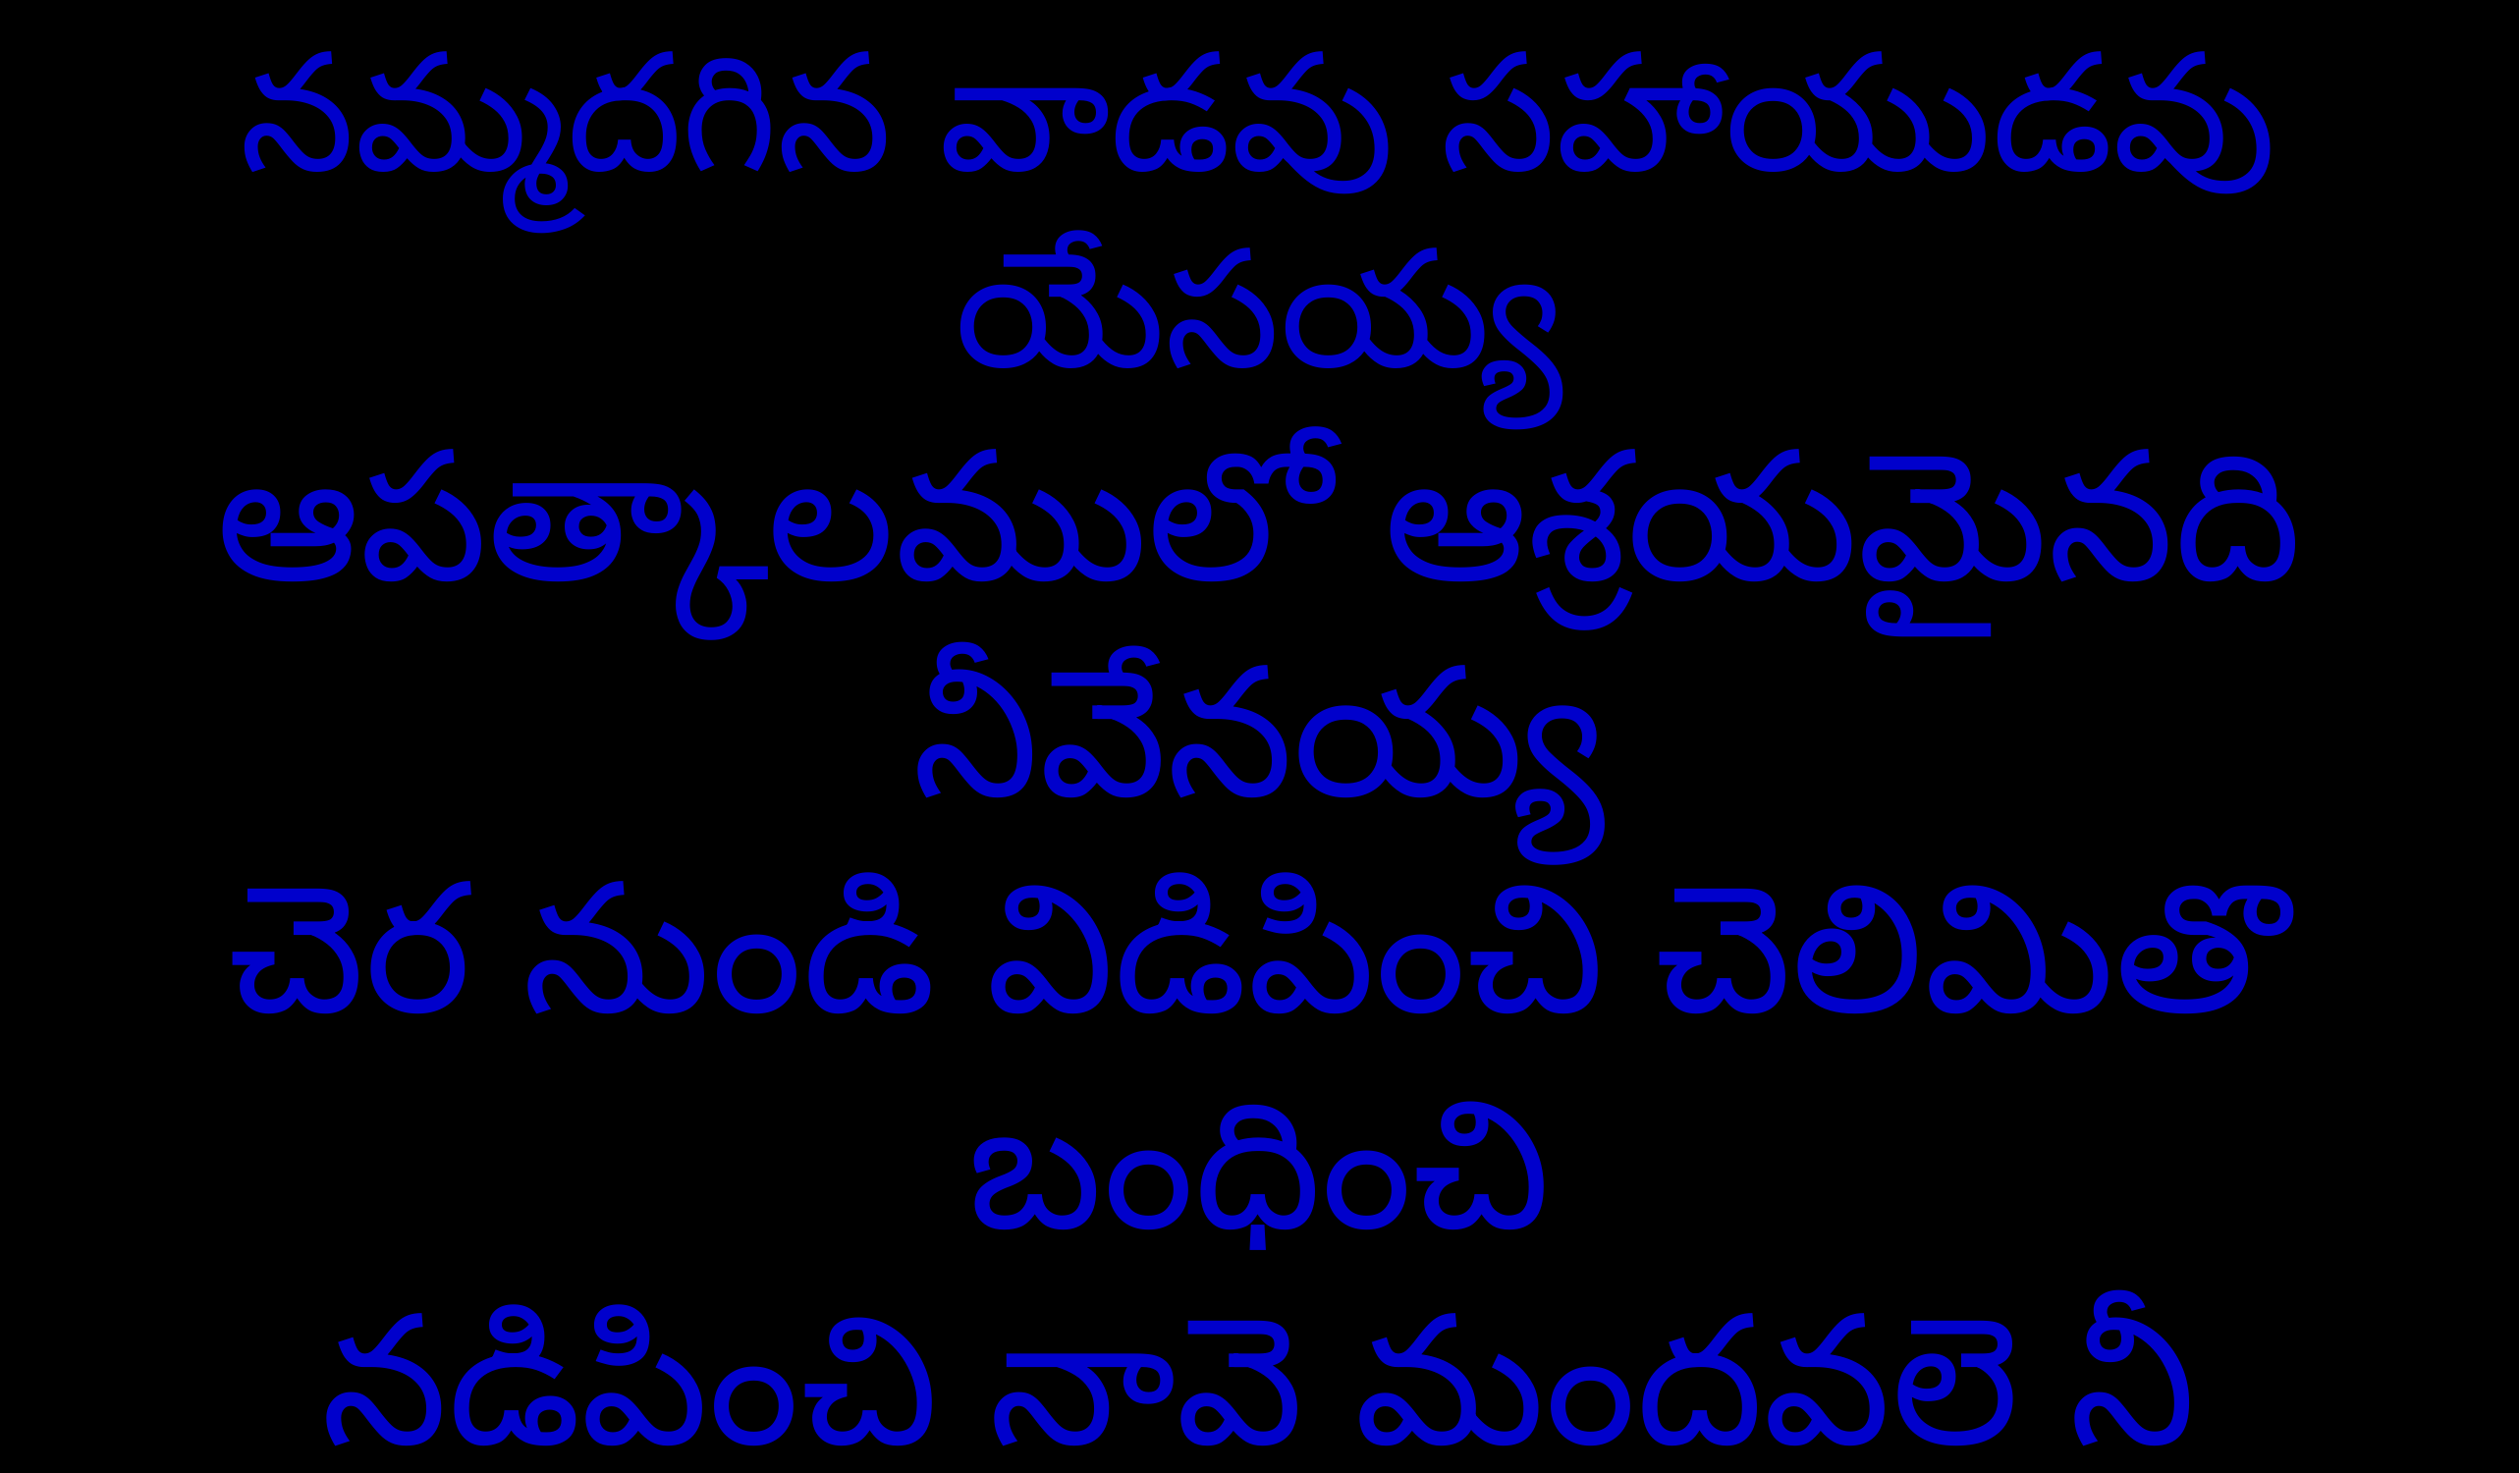

నమ్మదగిన వాడవు సహాయుడవు యేసయ్య
ఆపత్కాలములో ఆశ్రయమైనది నీవేనయ్య
చెర నుండి విడిపించి చెలిమితొ బంధించి
నడిపించి నావె మందవలె నీ స్వాస్ద్యమును